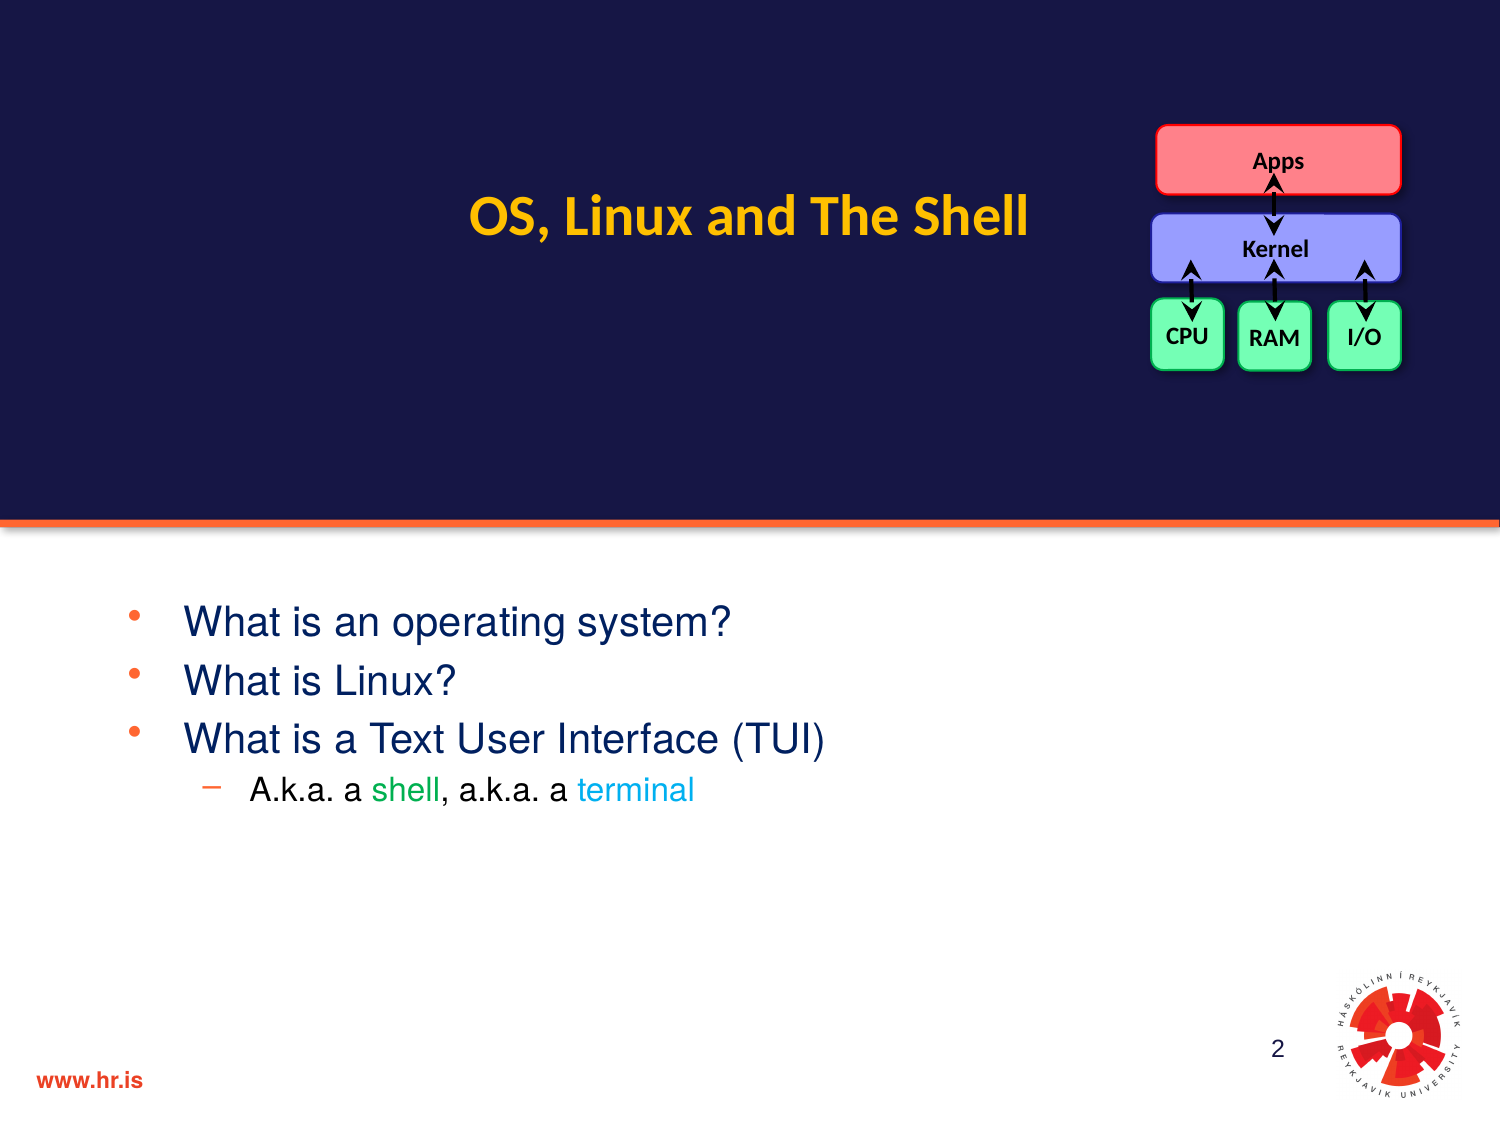

Apps
# OS, Linux and The Shell
Kernel
CPU
I/O
RAM
What is an operating system?
What is Linux?
What is a Text User Interface (TUI)
A.k.a. a shell, a.k.a. a terminal
2